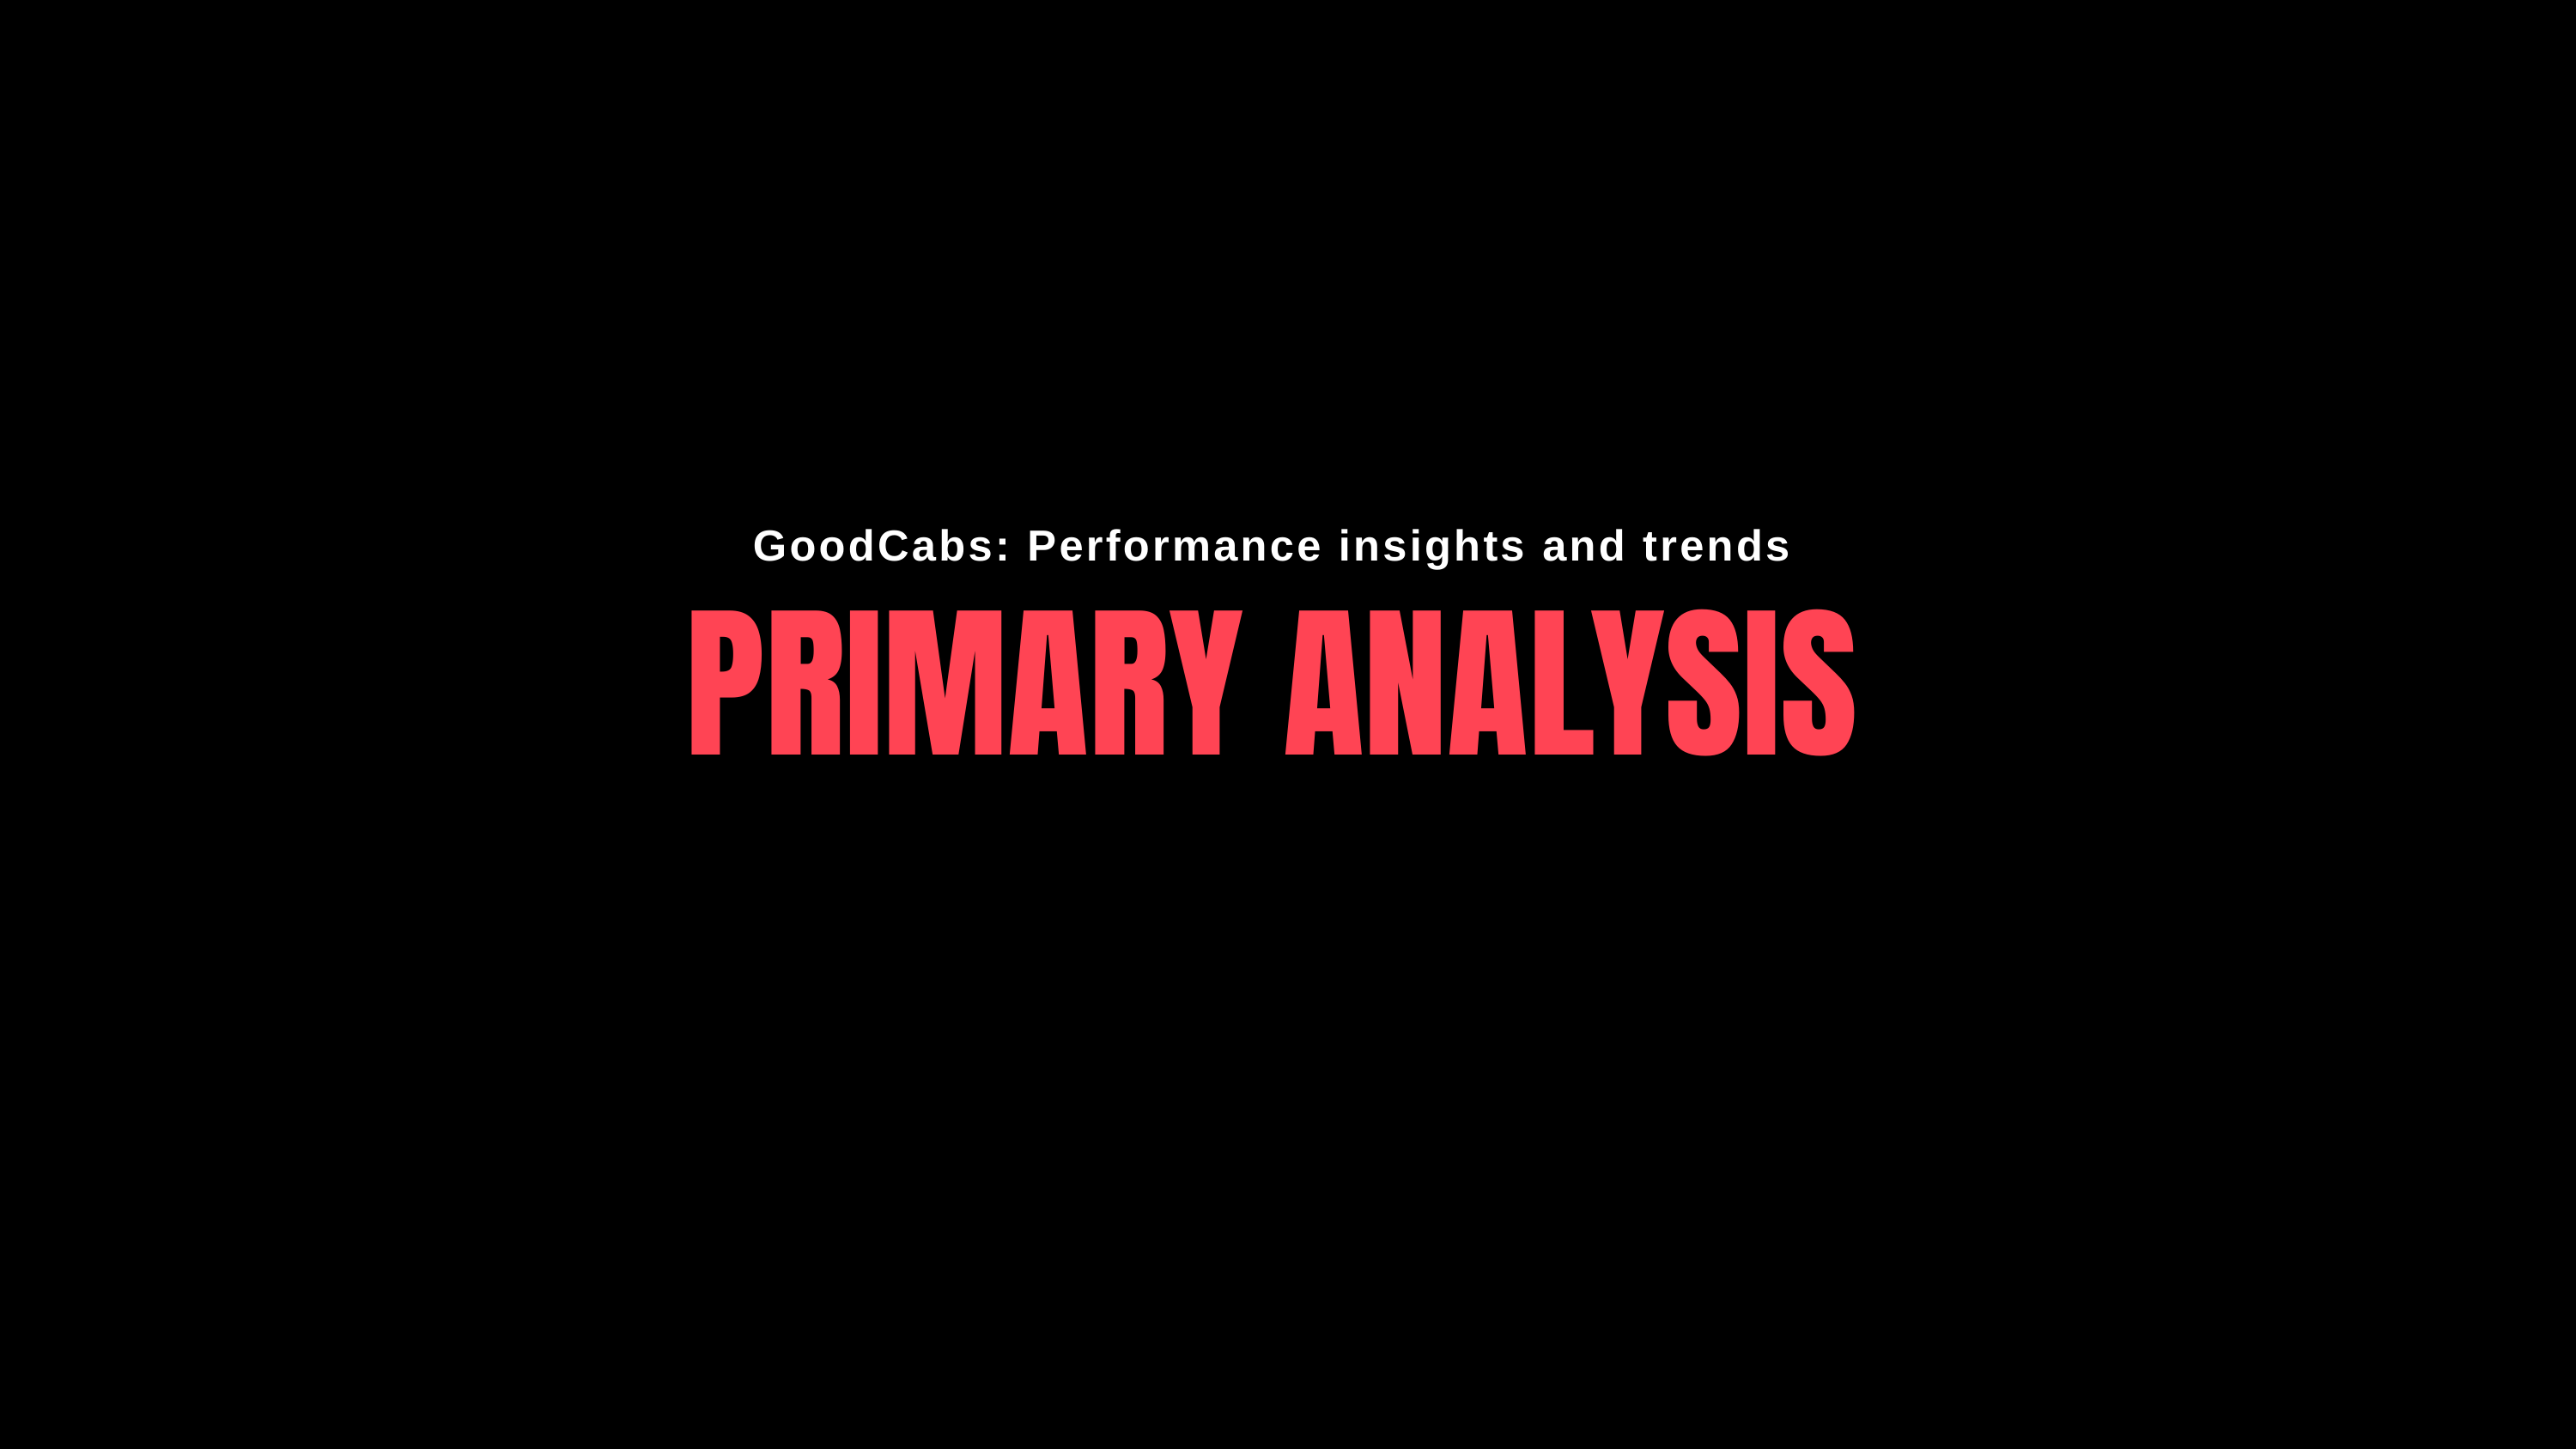

GoodCabs: Performance insights and trends
PRIMARY ANALYSIS